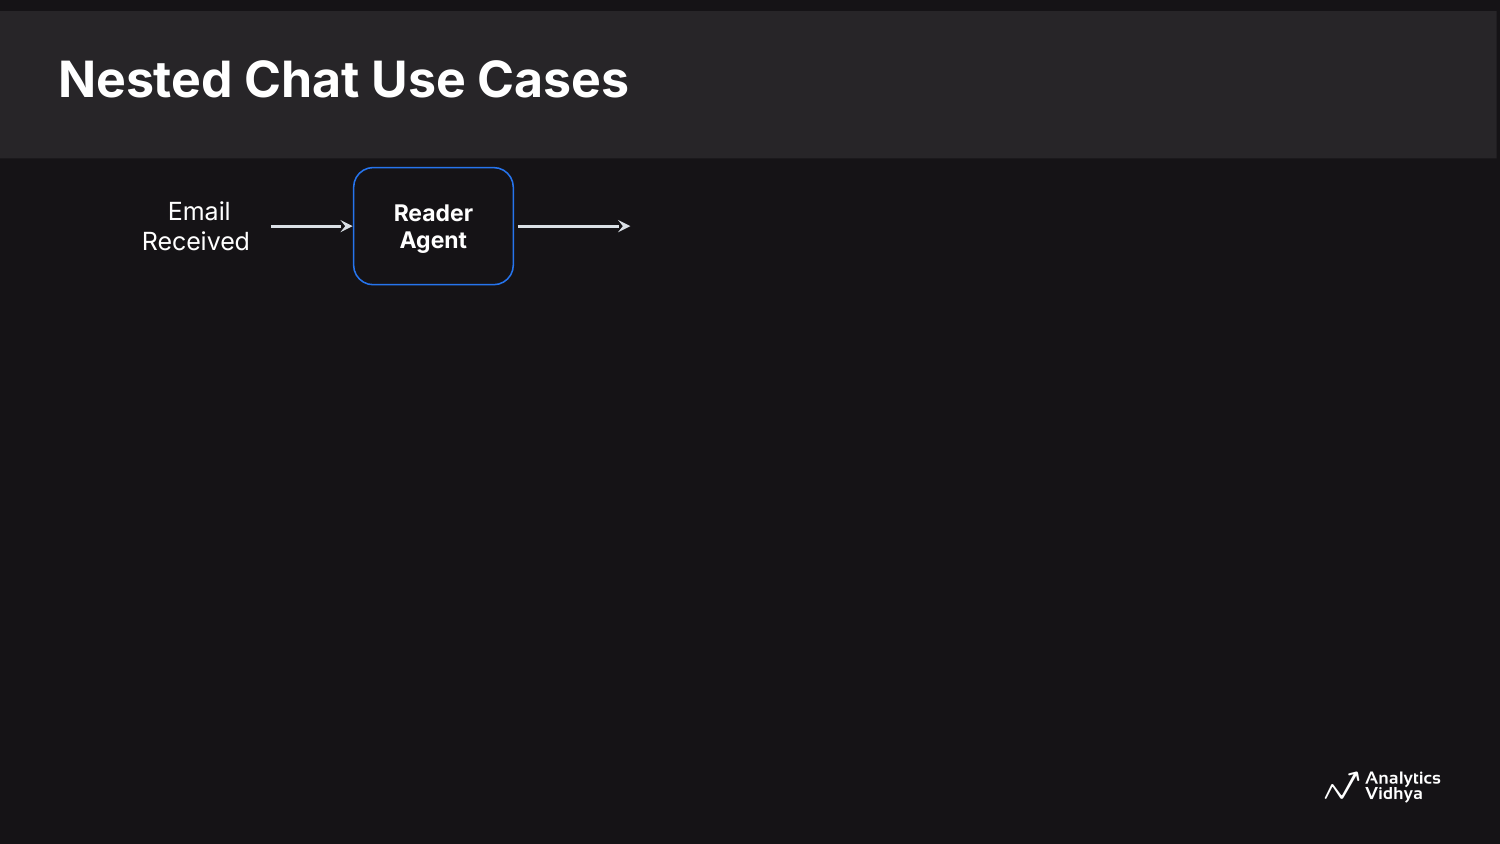

Nested Chat Use Cases

 Email Received

Reader Agent